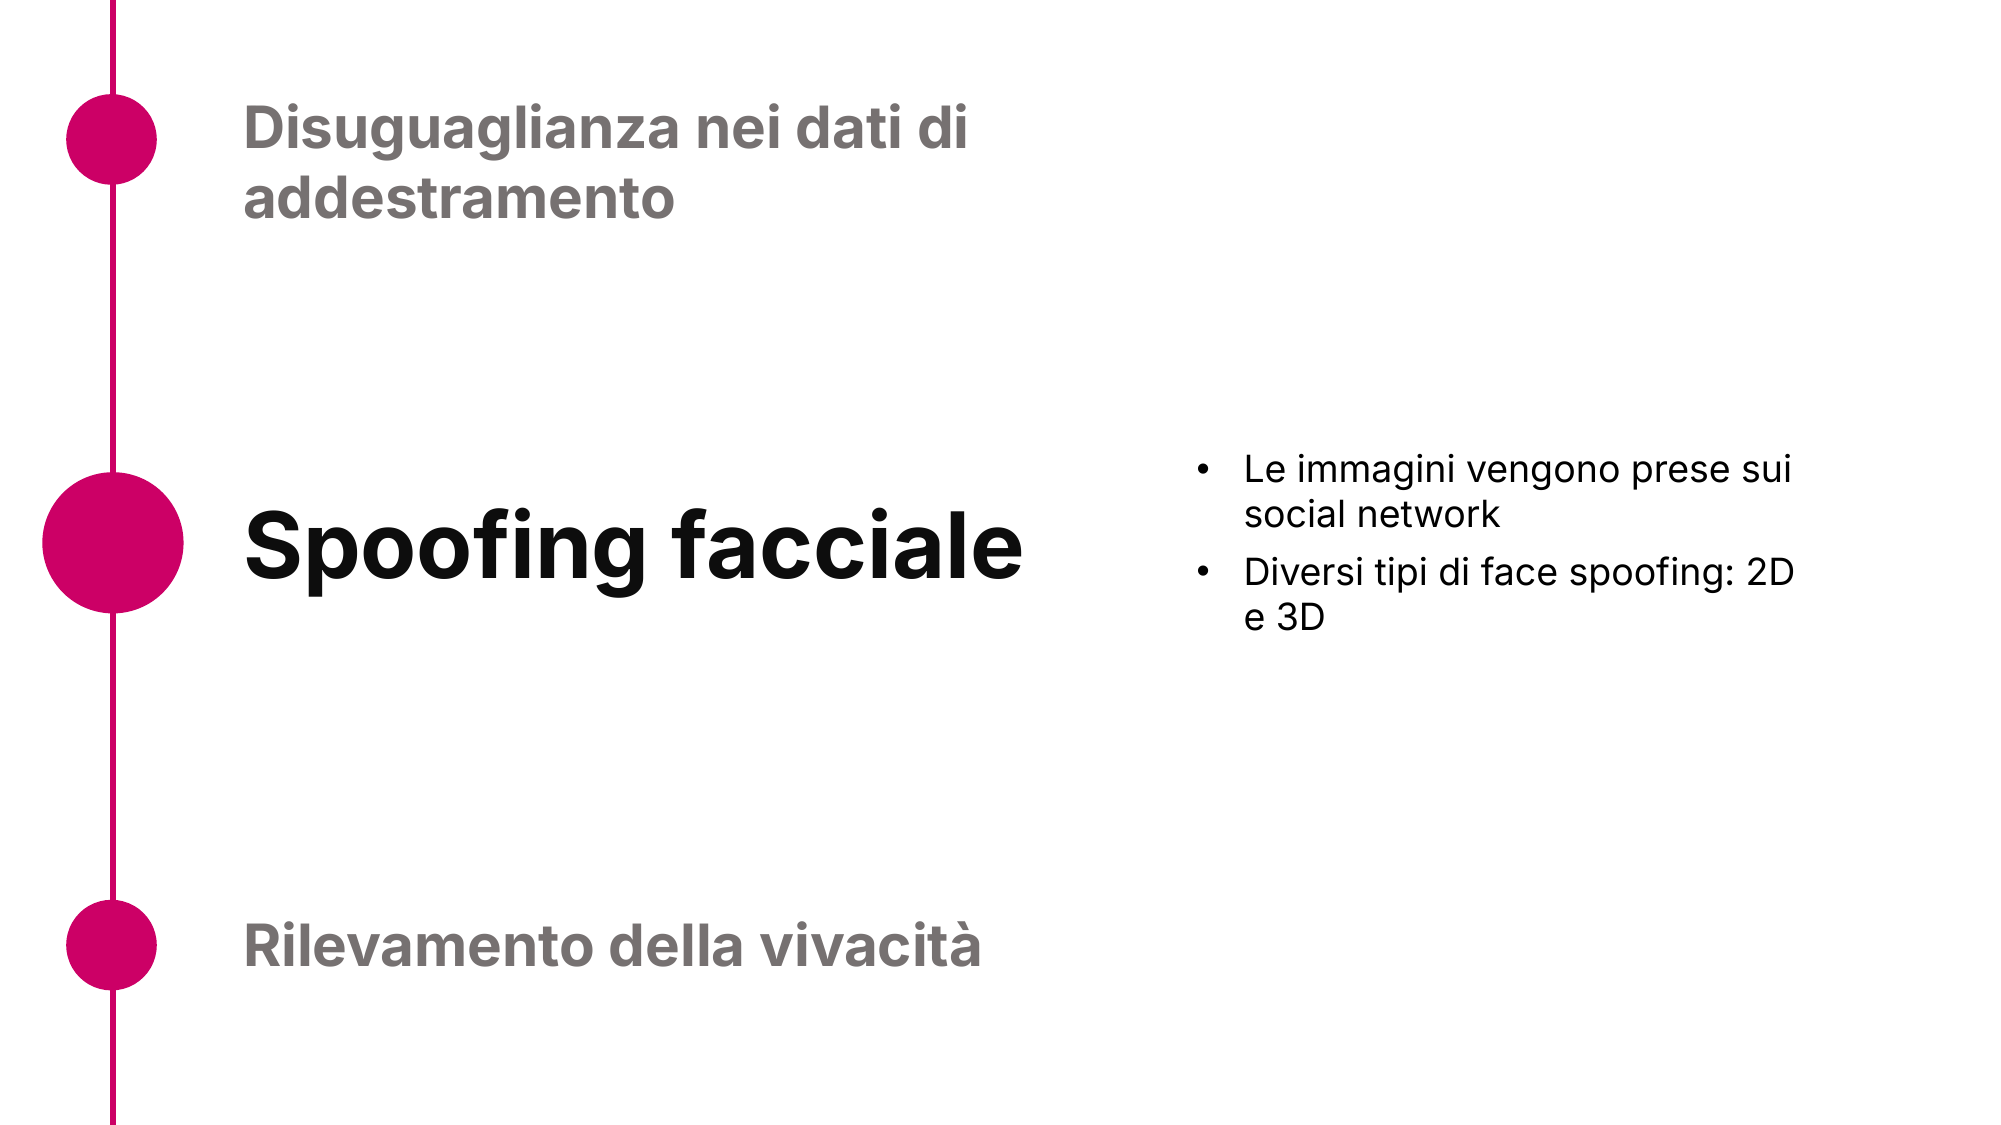

Disuguaglianza nei dati di addestramento

Le immagini vengono prese sui social network
Diversi tipi di face spoofing: 2D e 3D

Spoofing facciale

Rilevamento della vivacità